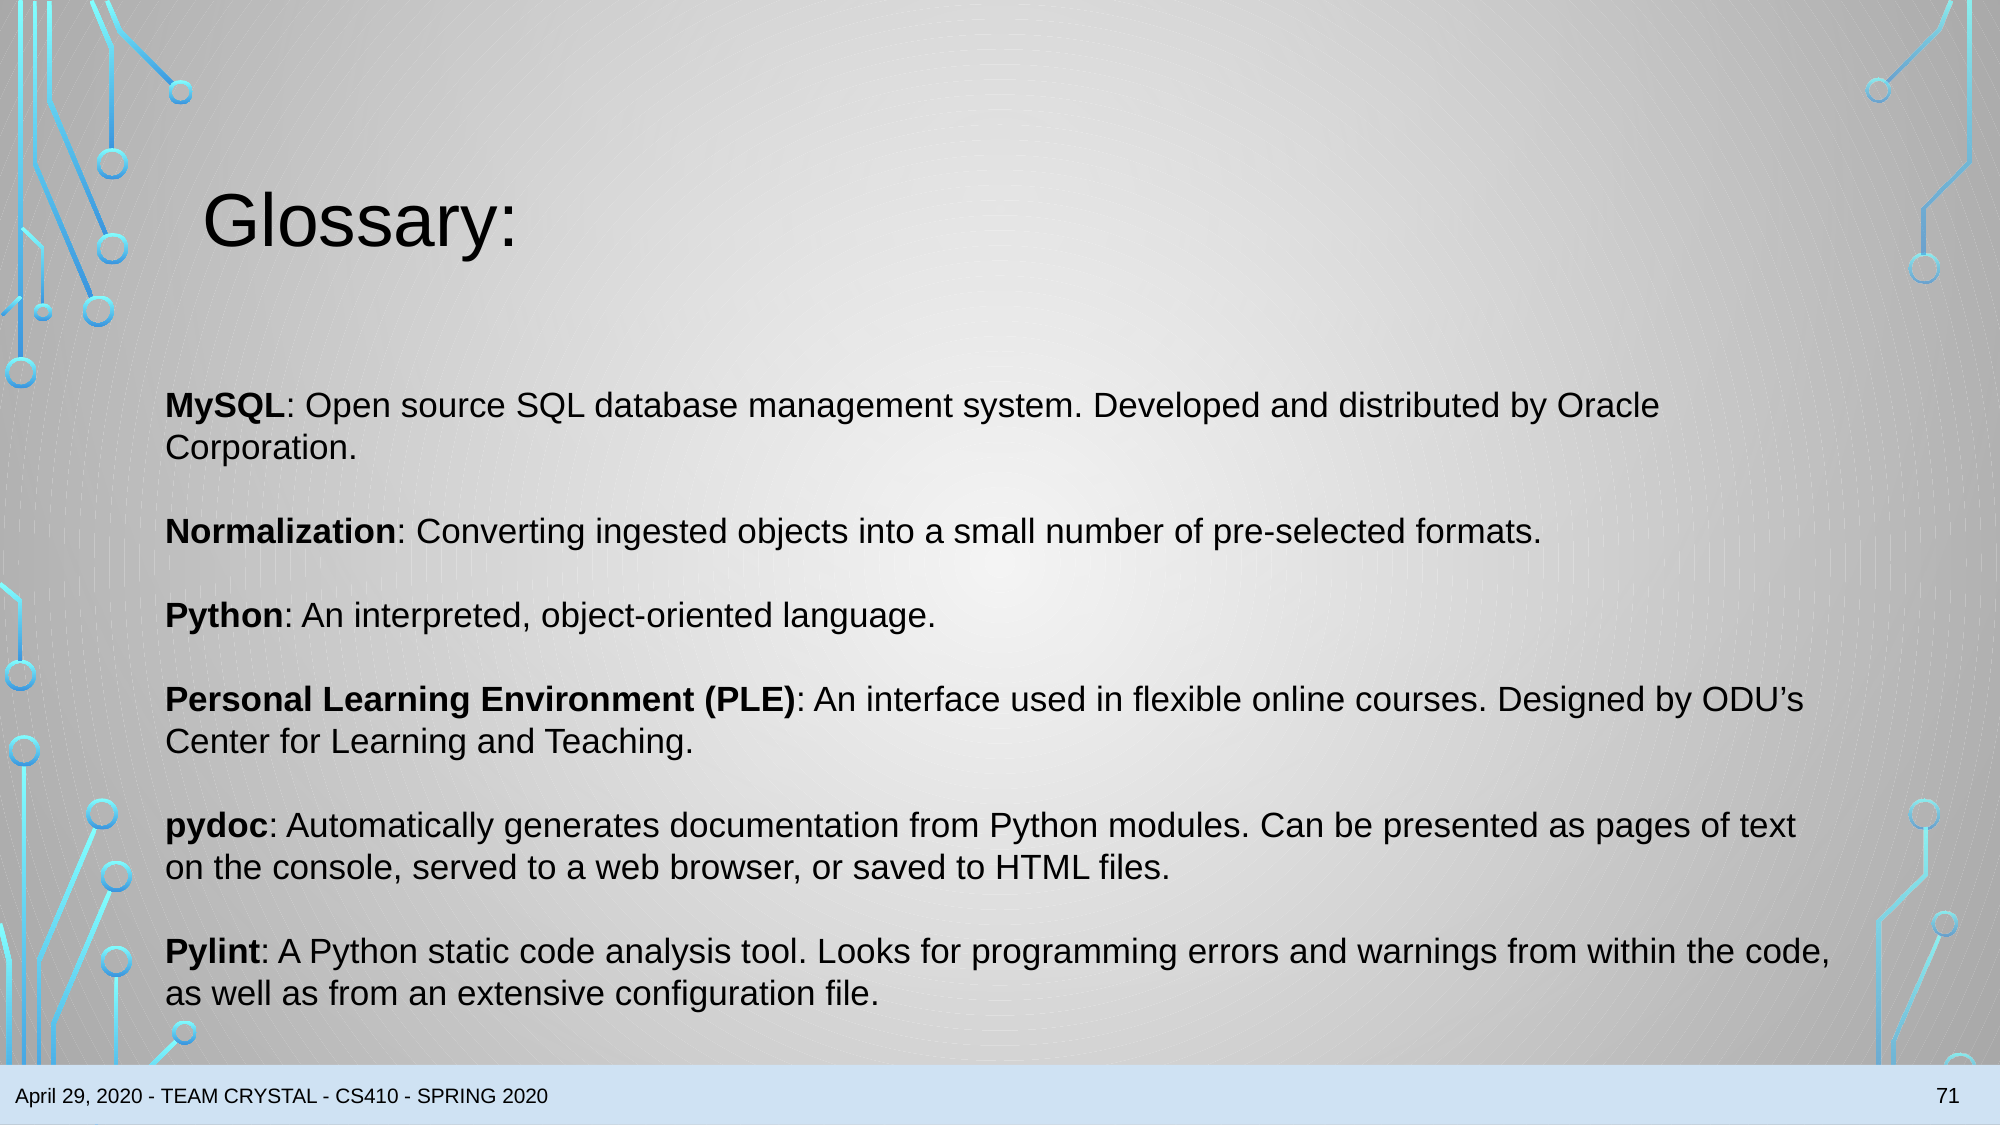

Glossary:
MySQL: Open source SQL database management system. Developed and distributed by Oracle Corporation.

Normalization: Converting ingested objects into a small number of pre-selected formats.

Python: An interpreted, object-oriented language.

Personal Learning Environment (PLE): An interface used in flexible online courses. Designed by ODU’s Center for Learning and Teaching.

pydoc: Automatically generates documentation from Python modules. Can be presented as pages of text on the console, served to a web browser, or saved to HTML files.

Pylint: A Python static code analysis tool. Looks for programming errors and warnings from within the code, as well as from an extensive configuration file.

71